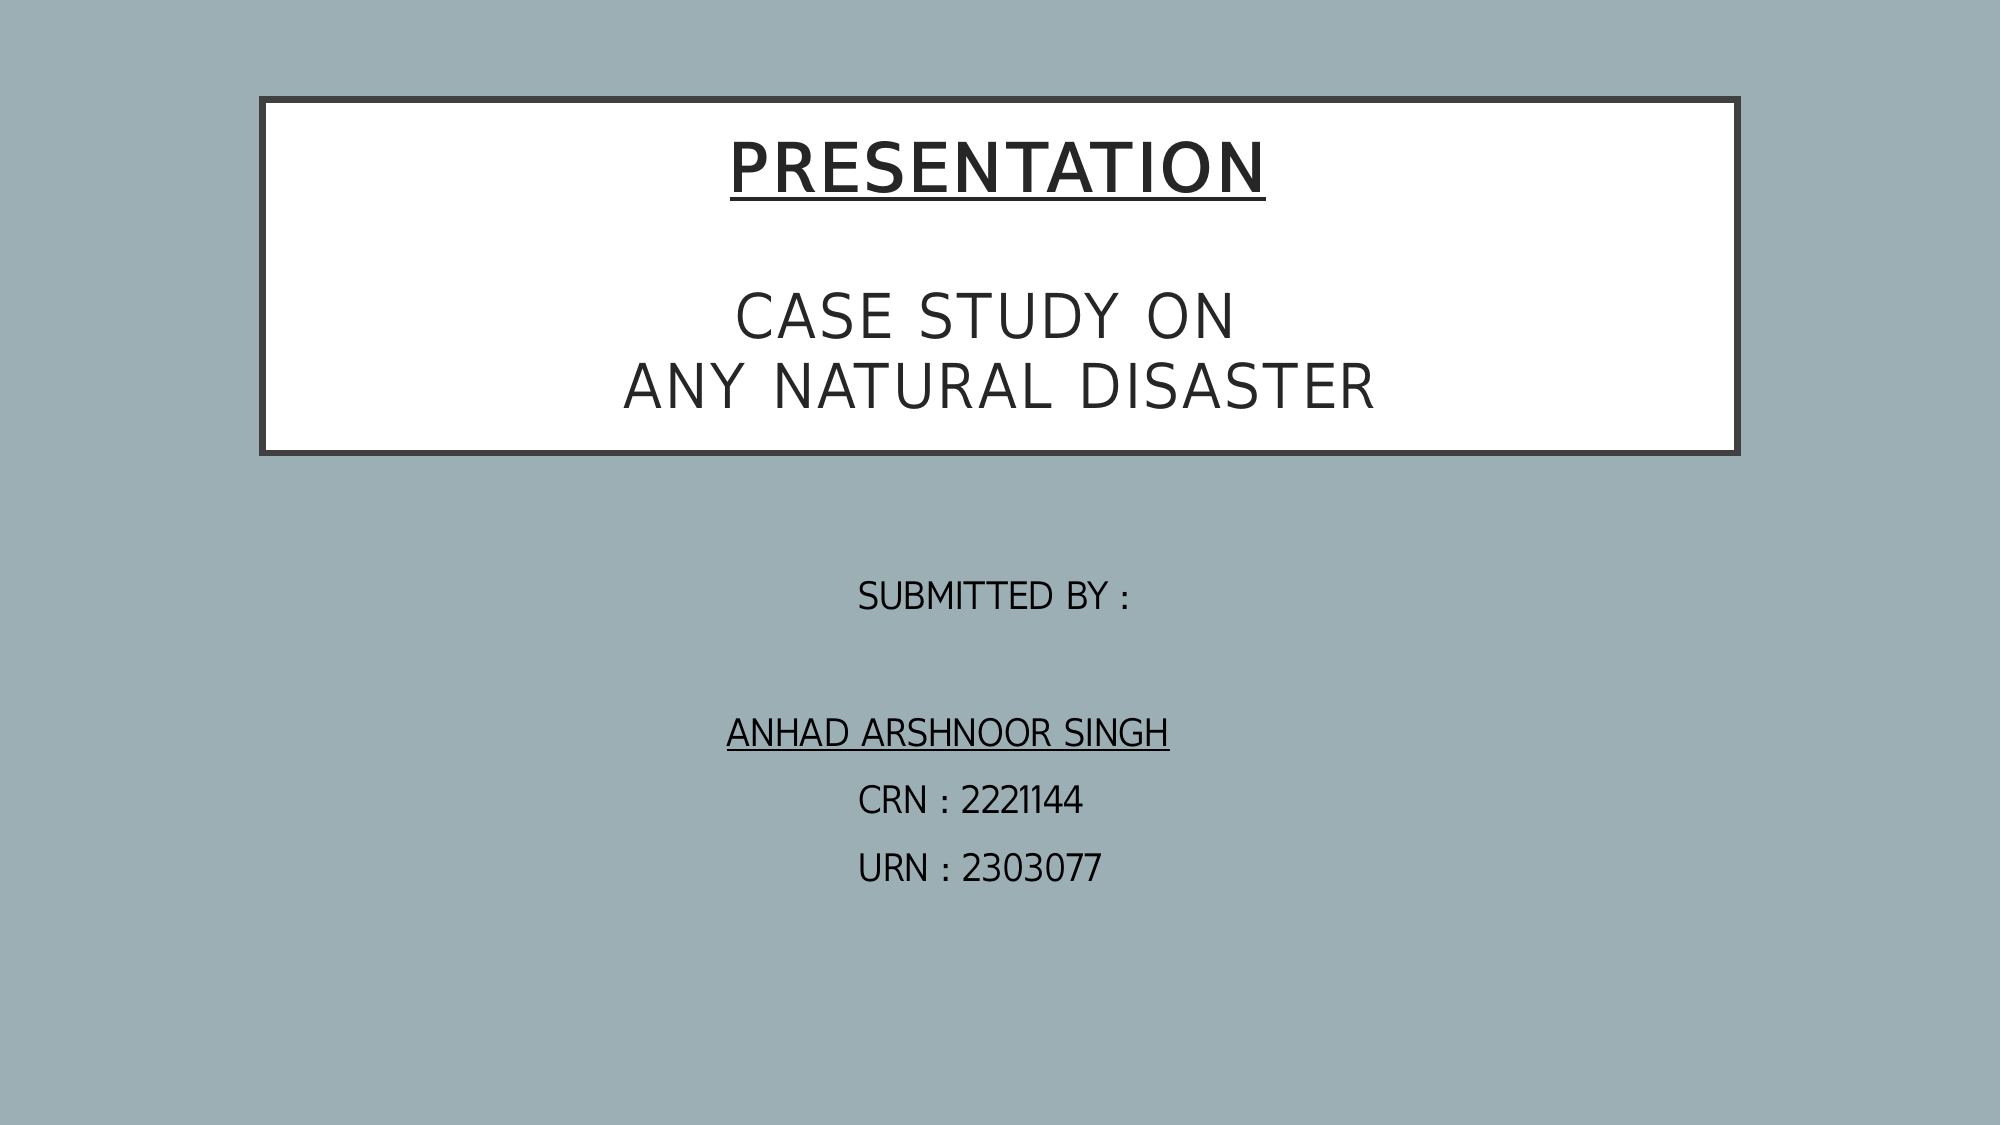

# PRESENTATION CASE STUDY on any natural disaster
           SUBMITTED BY :

ANHAD ARSHNOOR SINGH
           CRN : 2221144
           URN : 2303077